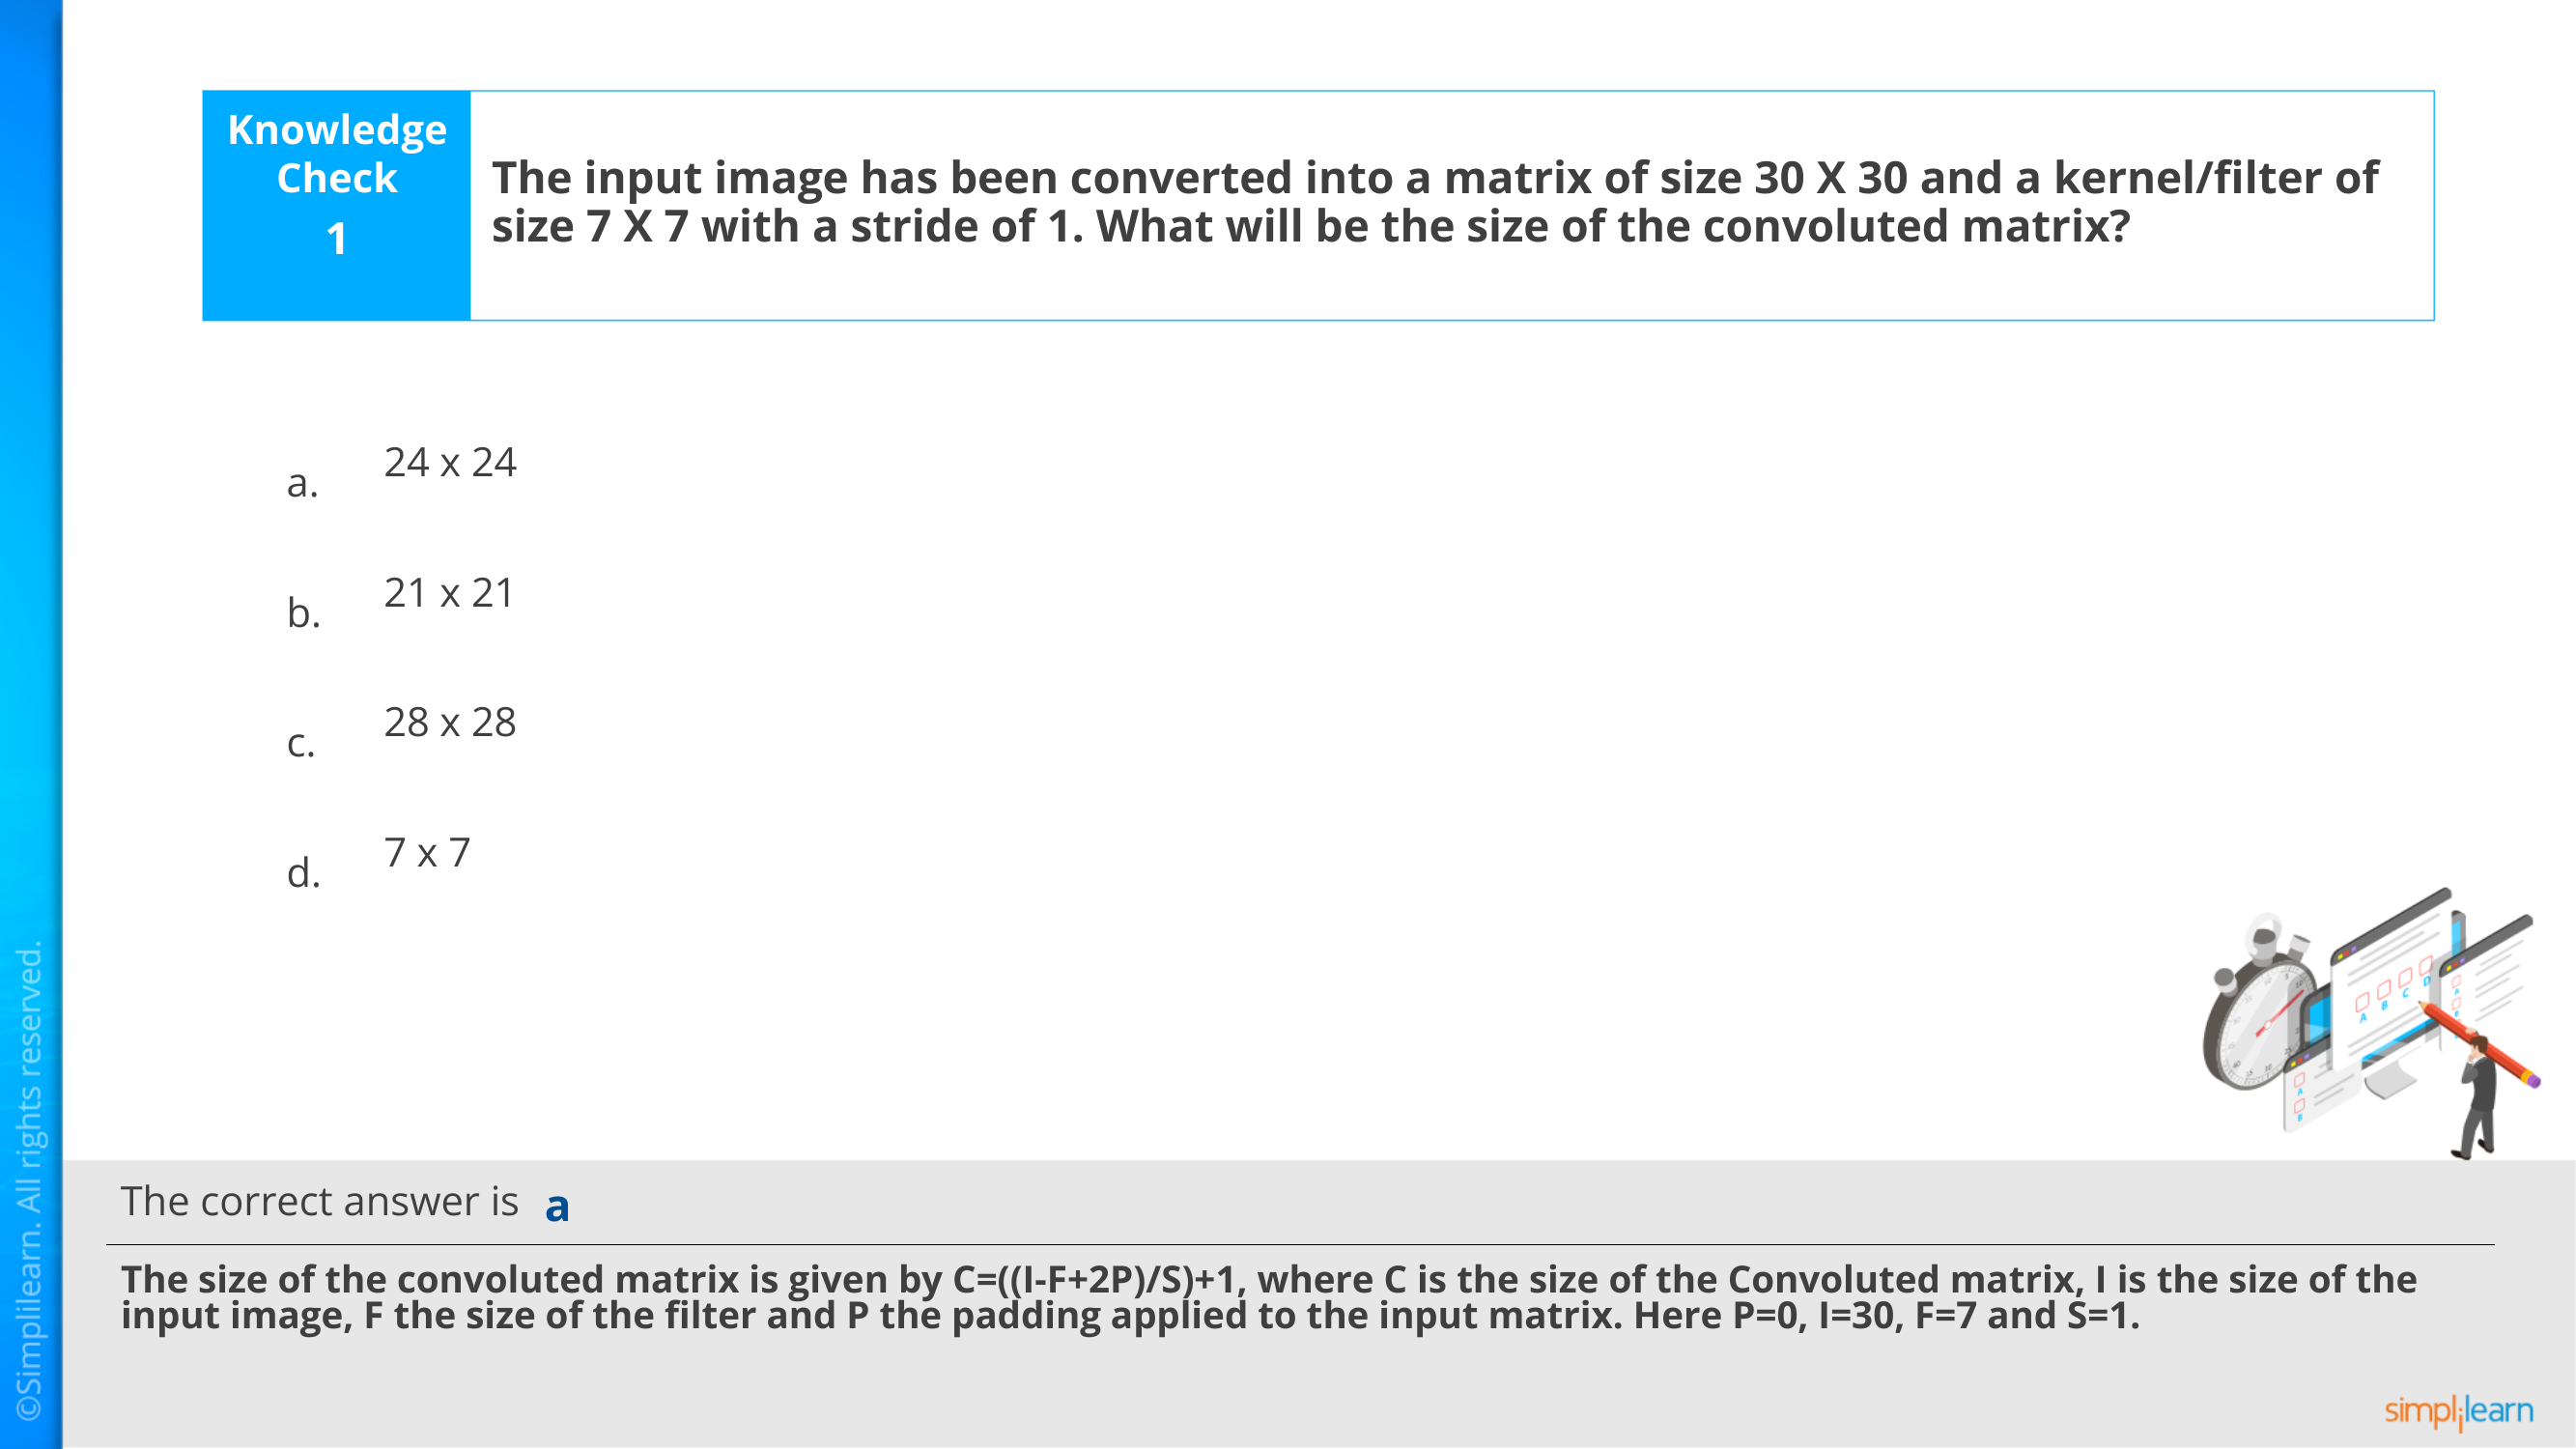

The input image has been converted into a matrix of size 30 X 30 and a kernel/filter of size 7 X 7 with a stride of 1. What will be the size of the convoluted matrix?
1
24 x 24
21 x 21
28 x 28
7 x 7
a
The size of the convoluted matrix is given by C=((I-F+2P)/S)+1, where C is the size of the Convoluted matrix, I is the size of the input image, F the size of the filter and P the padding applied to the input matrix. Here P=0, I=30, F=7 and S=1.